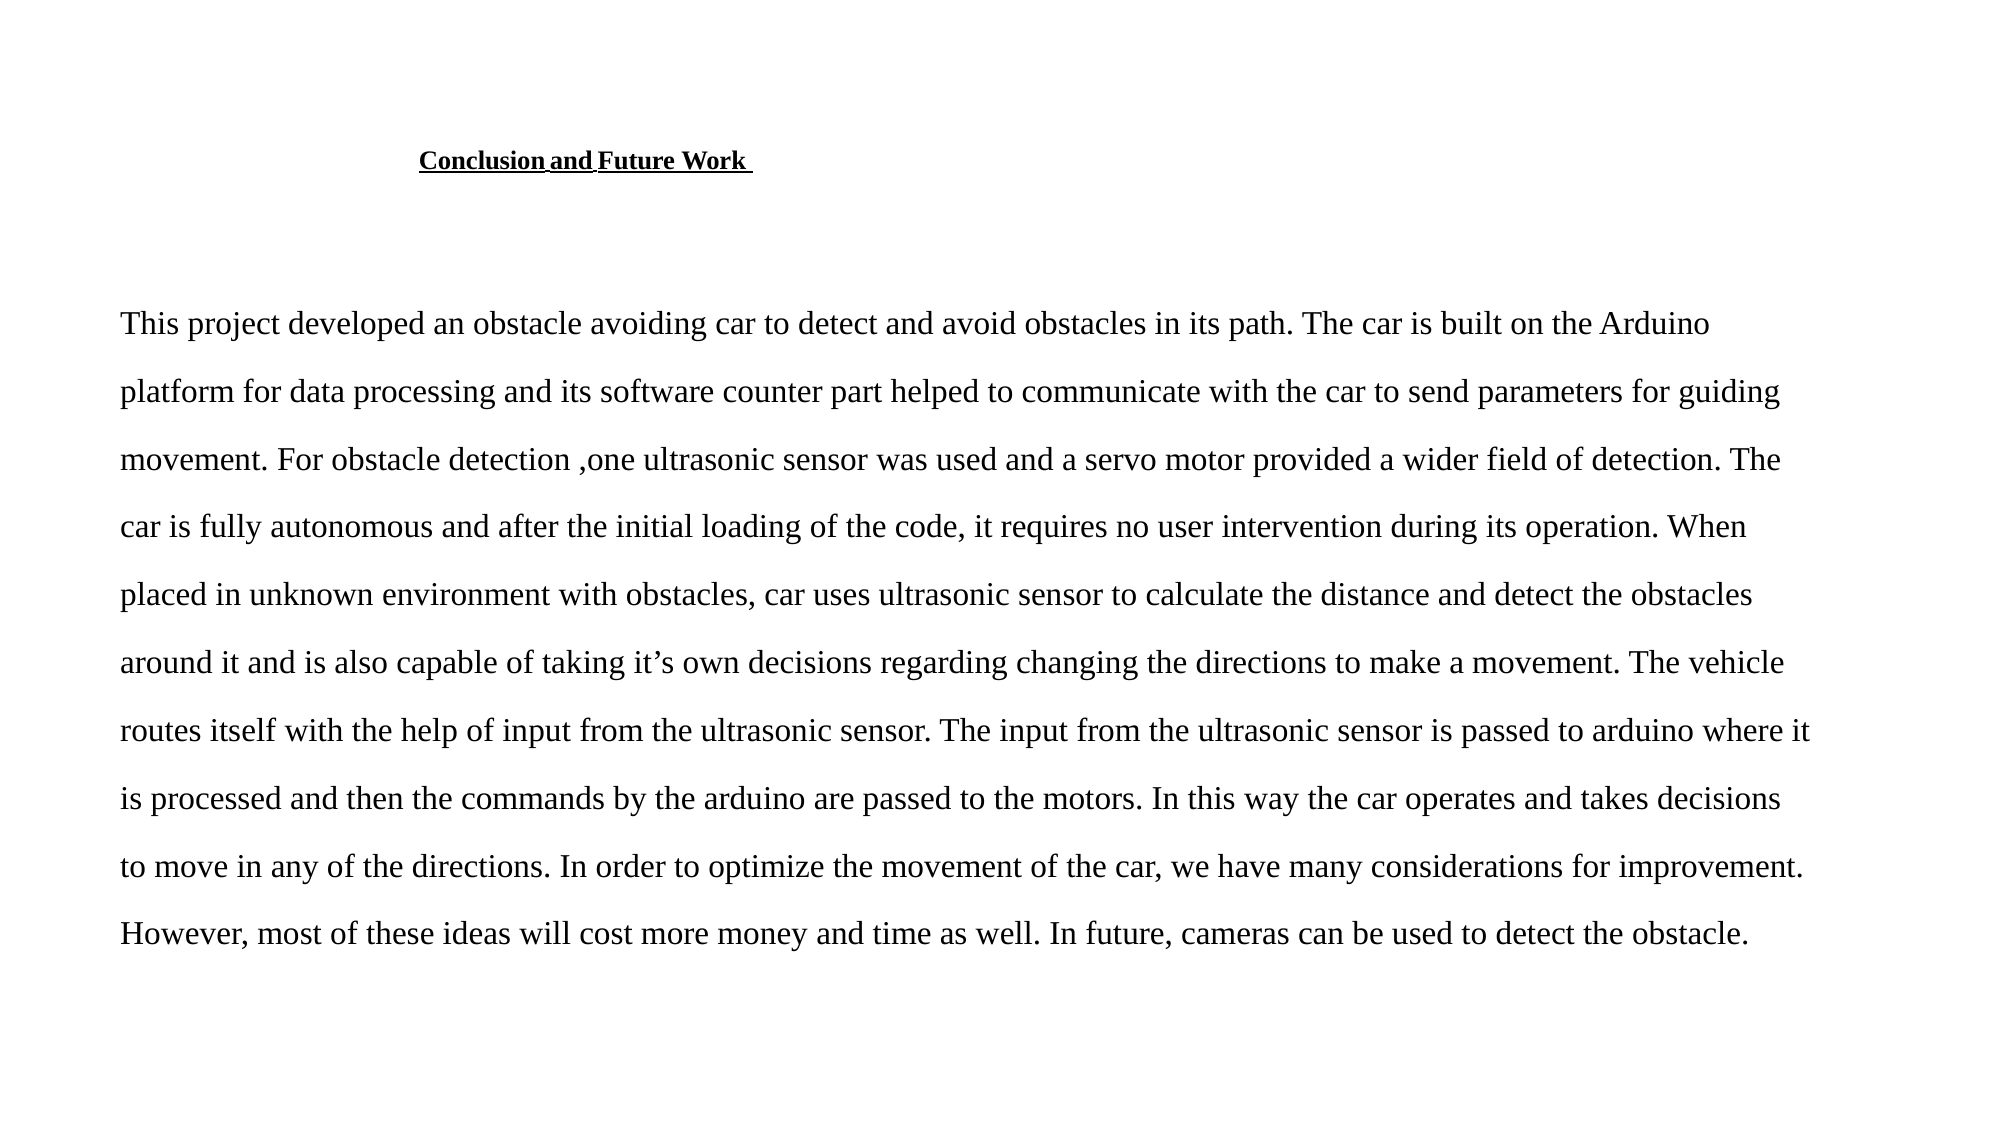

# Conclusion and Future Work
This project developed an obstacle avoiding car to detect and avoid obstacles in its path. The car is built on the Arduino platform for data processing and its software counter part helped to communicate with the car to send parameters for guiding movement. For obstacle detection ,one ultrasonic sensor was used and a servo motor provided a wider field of detection. The car is fully autonomous and after the initial loading of the code, it requires no user intervention during its operation. When placed in unknown environment with obstacles, car uses ultrasonic sensor to calculate the distance and detect the obstacles around it and is also capable of taking it’s own decisions regarding changing the directions to make a movement. The vehicle routes itself with the help of input from the ultrasonic sensor. The input from the ultrasonic sensor is passed to arduino where it is processed and then the commands by the arduino are passed to the motors. In this way the car operates and takes decisions to move in any of the directions. In order to optimize the movement of the car, we have many considerations for improvement. However, most of these ideas will cost more money and time as well. In future, cameras can be used to detect the obstacle.